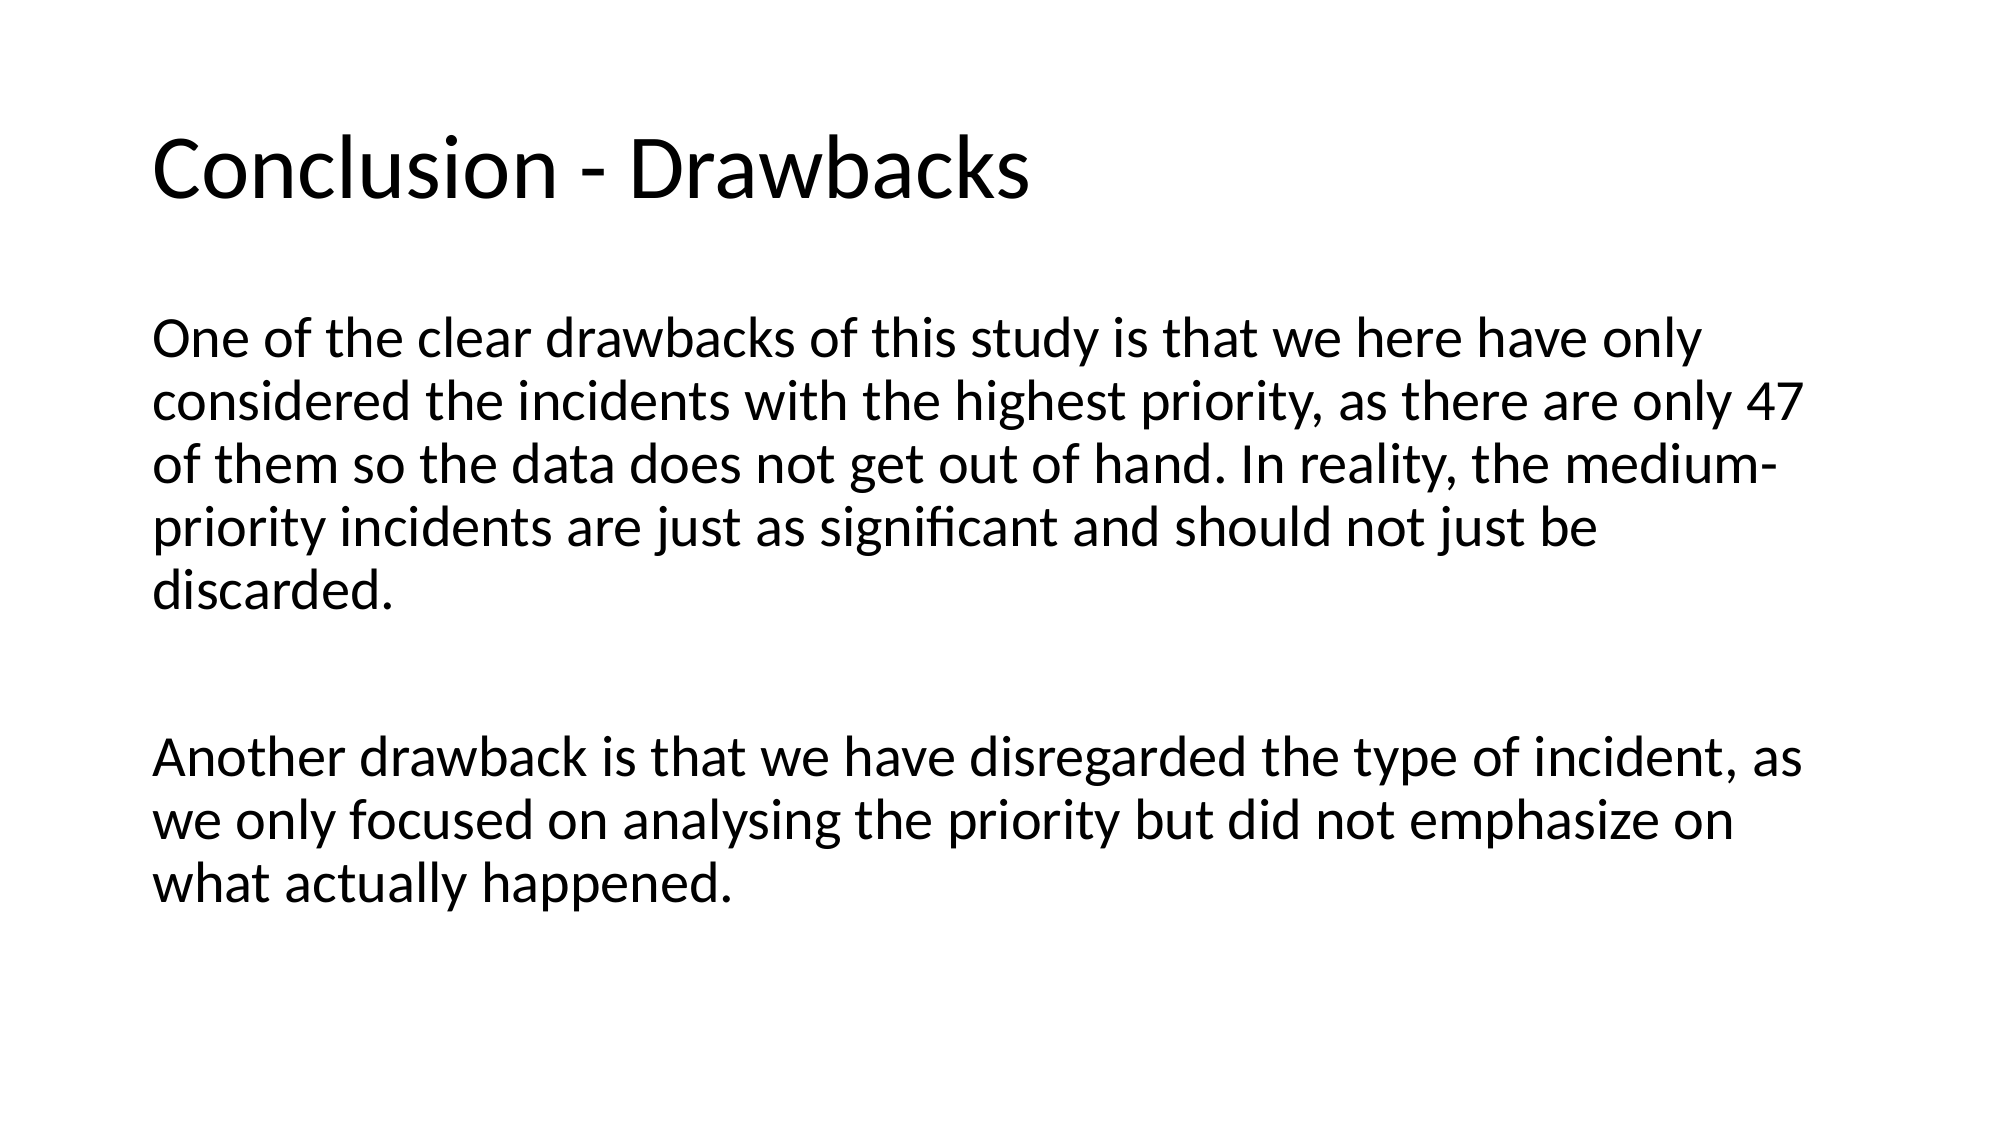

# Conclusion - Drawbacks
One of the clear drawbacks of this study is that we here have only considered the incidents with the highest priority, as there are only 47 of them so the data does not get out of hand. In reality, the medium-priority incidents are just as significant and should not just be discarded.

Another drawback is that we have disregarded the type of incident, as we only focused on analysing the priority but did not emphasize on what actually happened.